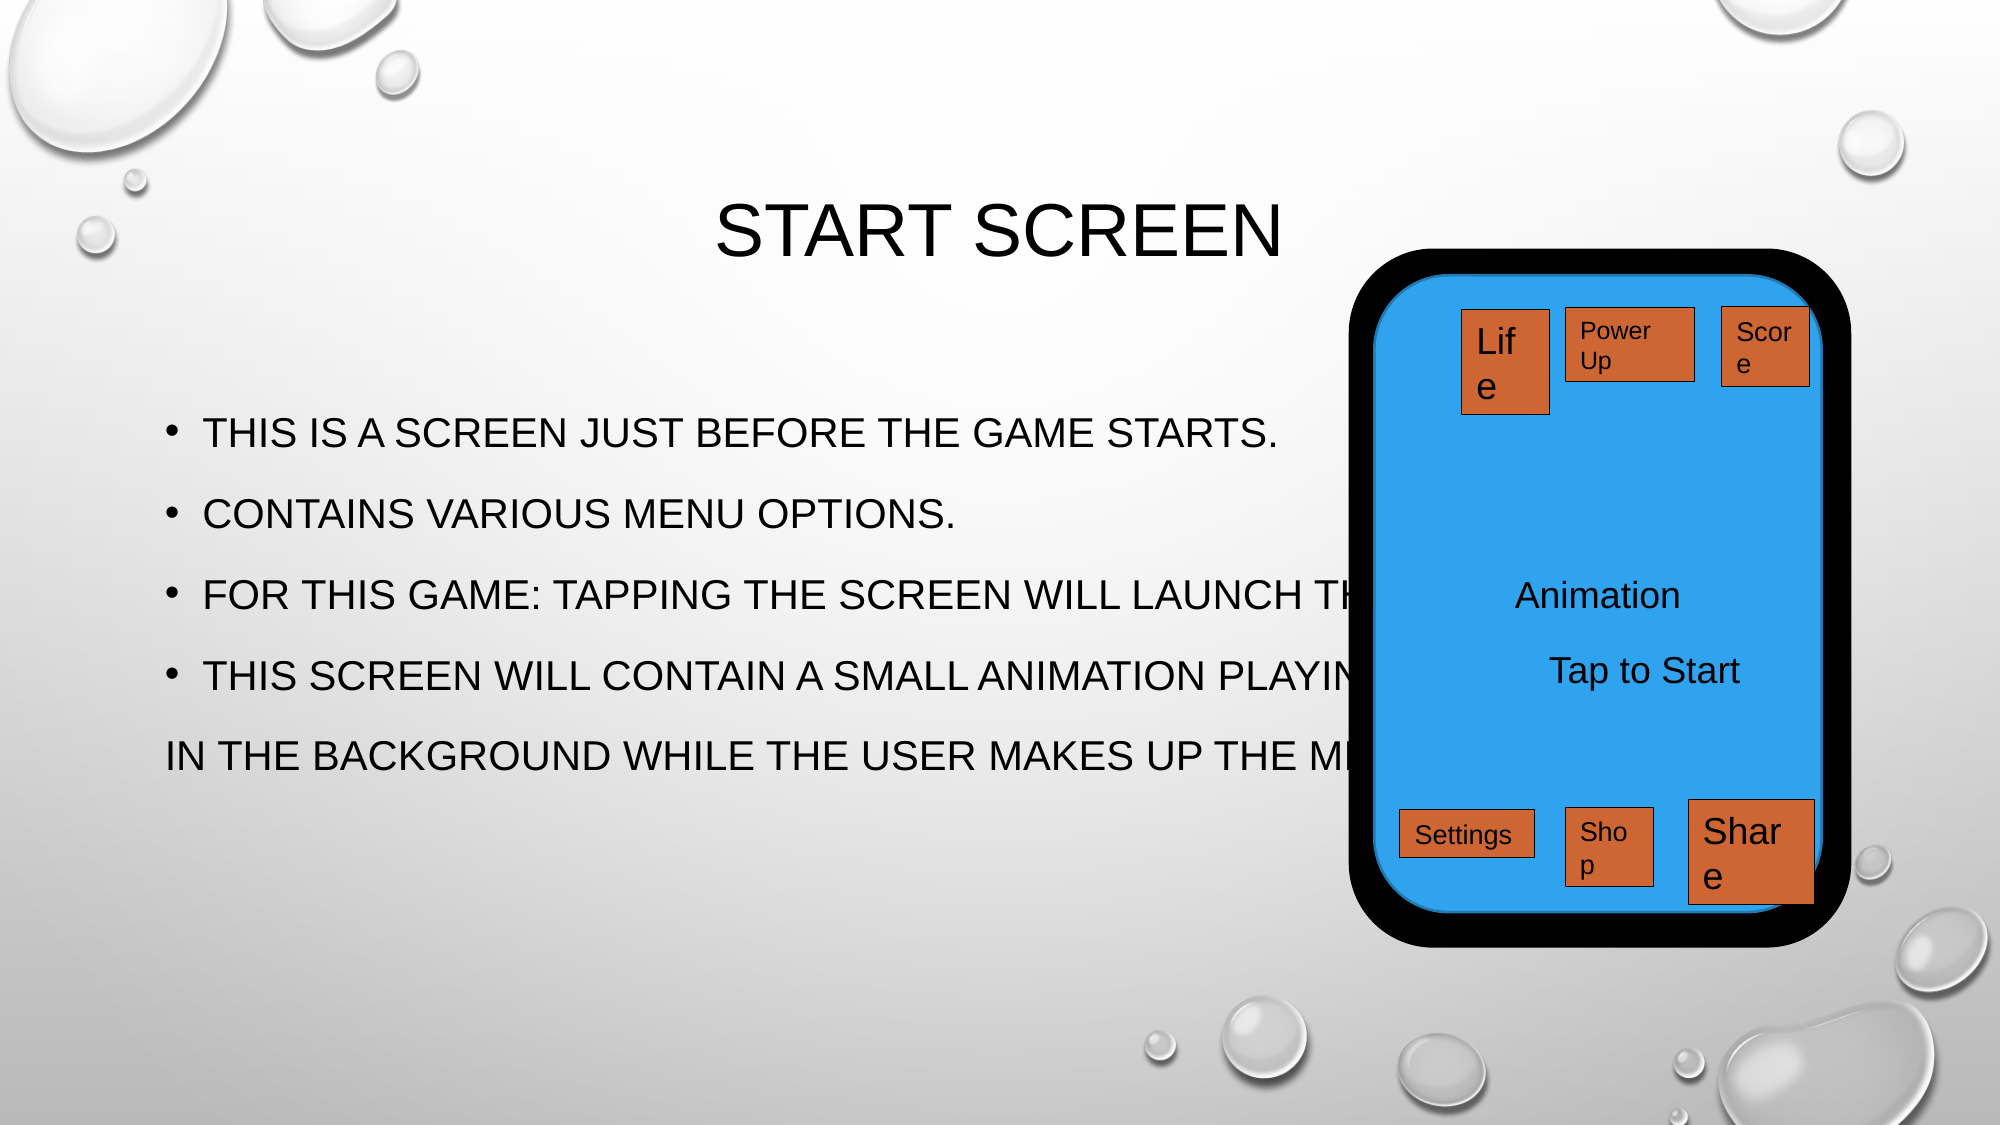

# START SCREEN

Score
Power Up
Life
This is a screen just before the game starts.
Contains various menu options.
For this game: tapping the screen will launch the game.
This screen will contain a small animation playing
in the background while the user makes up the mind.
Animation
Tap to Start
Share
Shop
Settings